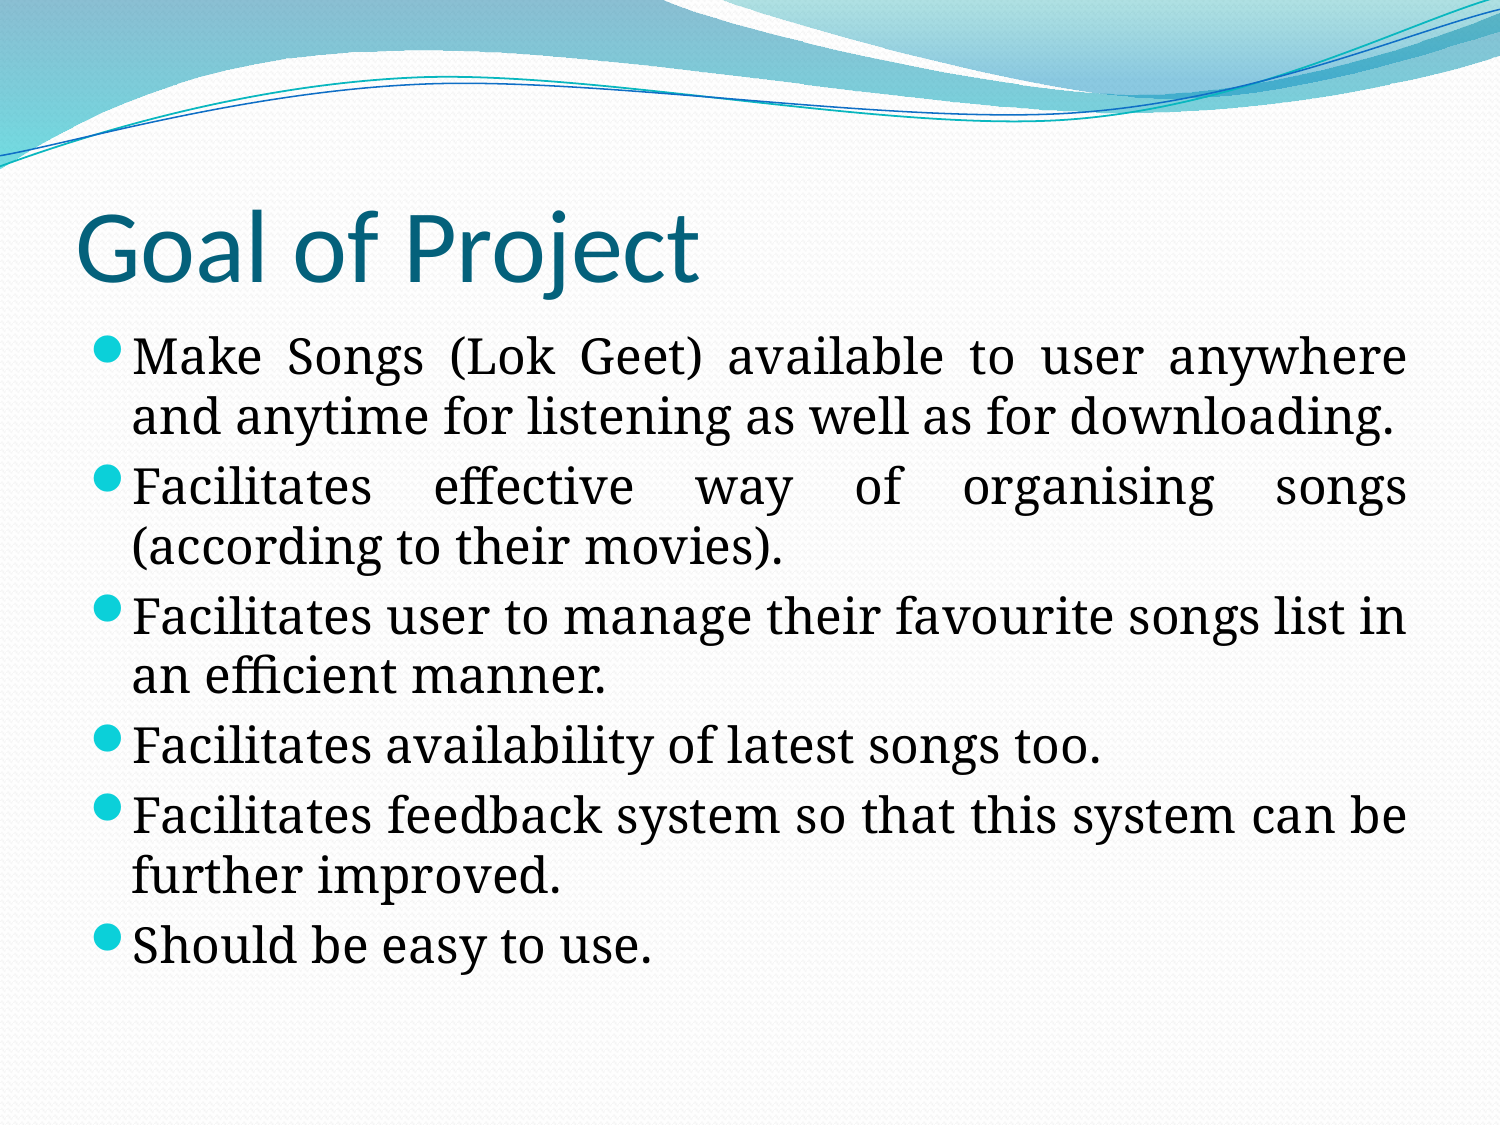

# Goal of Project
Make Songs (Lok Geet) available to user anywhere and anytime for listening as well as for downloading.
Facilitates effective way of organising songs (according to their movies).
Facilitates user to manage their favourite songs list in an efficient manner.
Facilitates availability of latest songs too.
Facilitates feedback system so that this system can be further improved.
Should be easy to use.